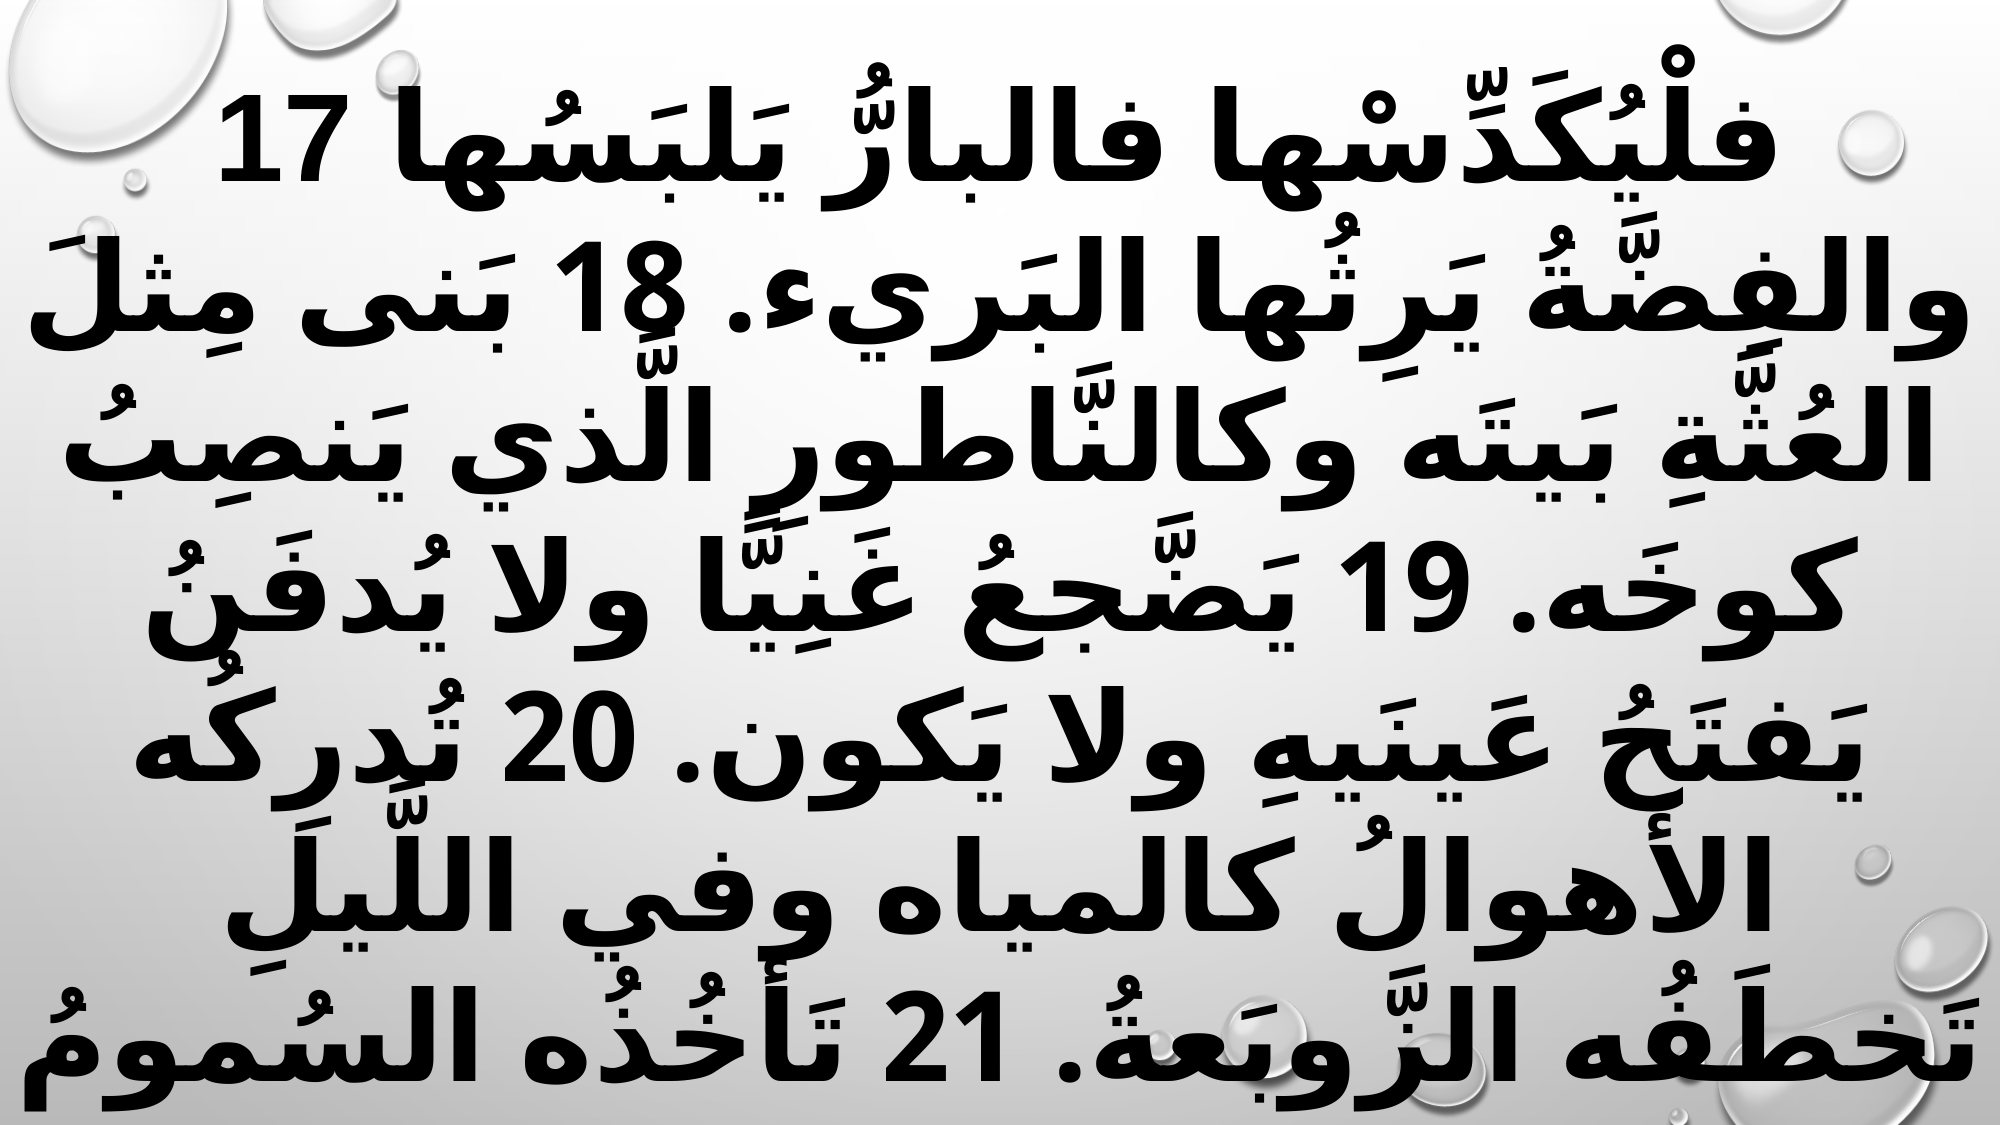

17 فلْيُكَدِّسْها فالبارُّ يَلبَسُها والفِضَّةُ يَرِثُها البَريء. 18 بَنى مِثلَ العُثَّةِ بَيتَه وكالنَّاطورِ الَّذي يَنصِبُ كوخَه. 19 يَضَّجعُ غَنِيًّا ولا يُدفَنُ يَفتَحُ عَينَيهِ ولا يَكون. 20 تُدرِكُه الأَهوالُ كالمياه وفي اللَّيلِ تَخطَفُه الزَّوبَعةُ. 21 تَأخُذُه السُمومُ فيَذهَبُ وتَقتَلِعُه مِن مَقَرِّه.